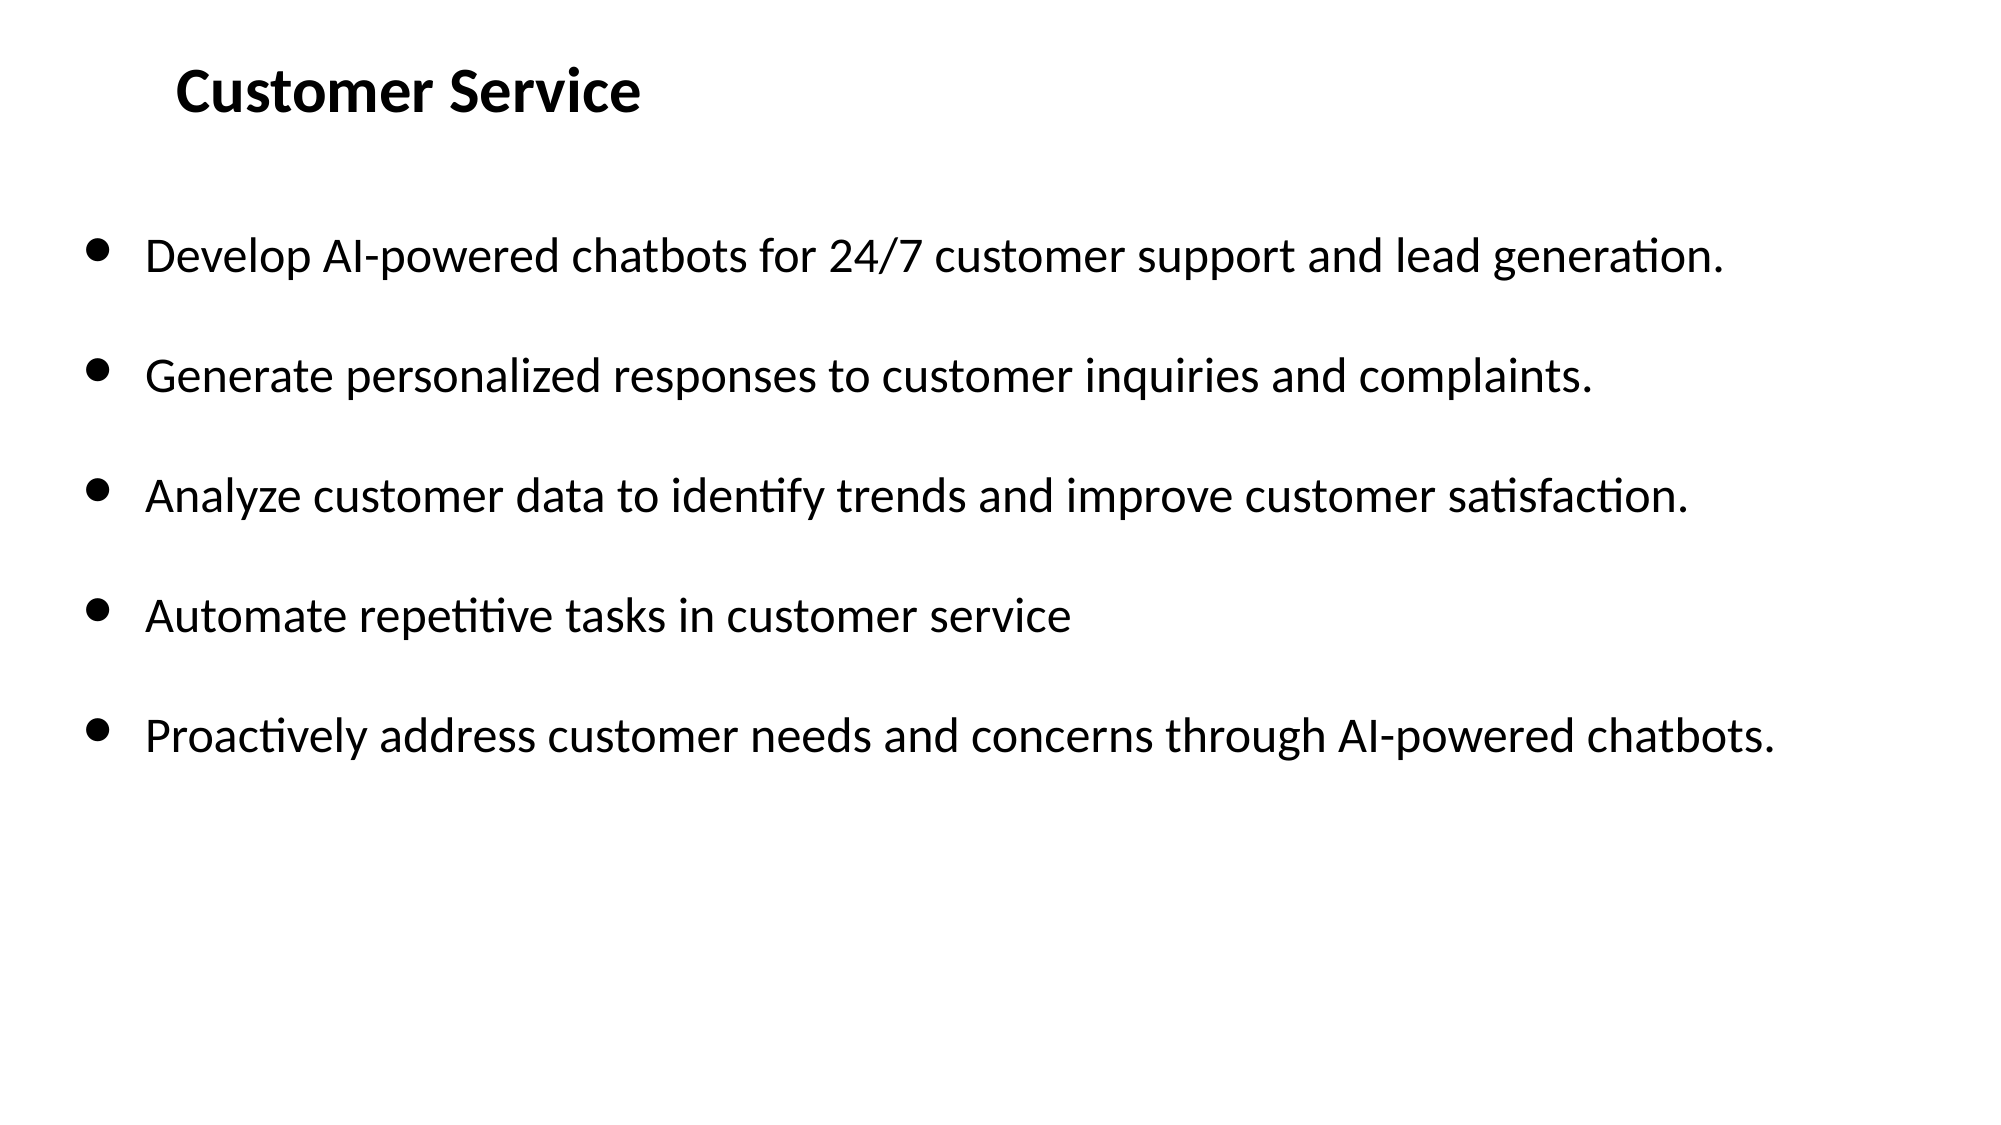

Customer Service
Develop AI-powered chatbots for 24/7 customer support and lead generation.
Generate personalized responses to customer inquiries and complaints.
Analyze customer data to identify trends and improve customer satisfaction.
Automate repetitive tasks in customer service
Proactively address customer needs and concerns through AI-powered chatbots.